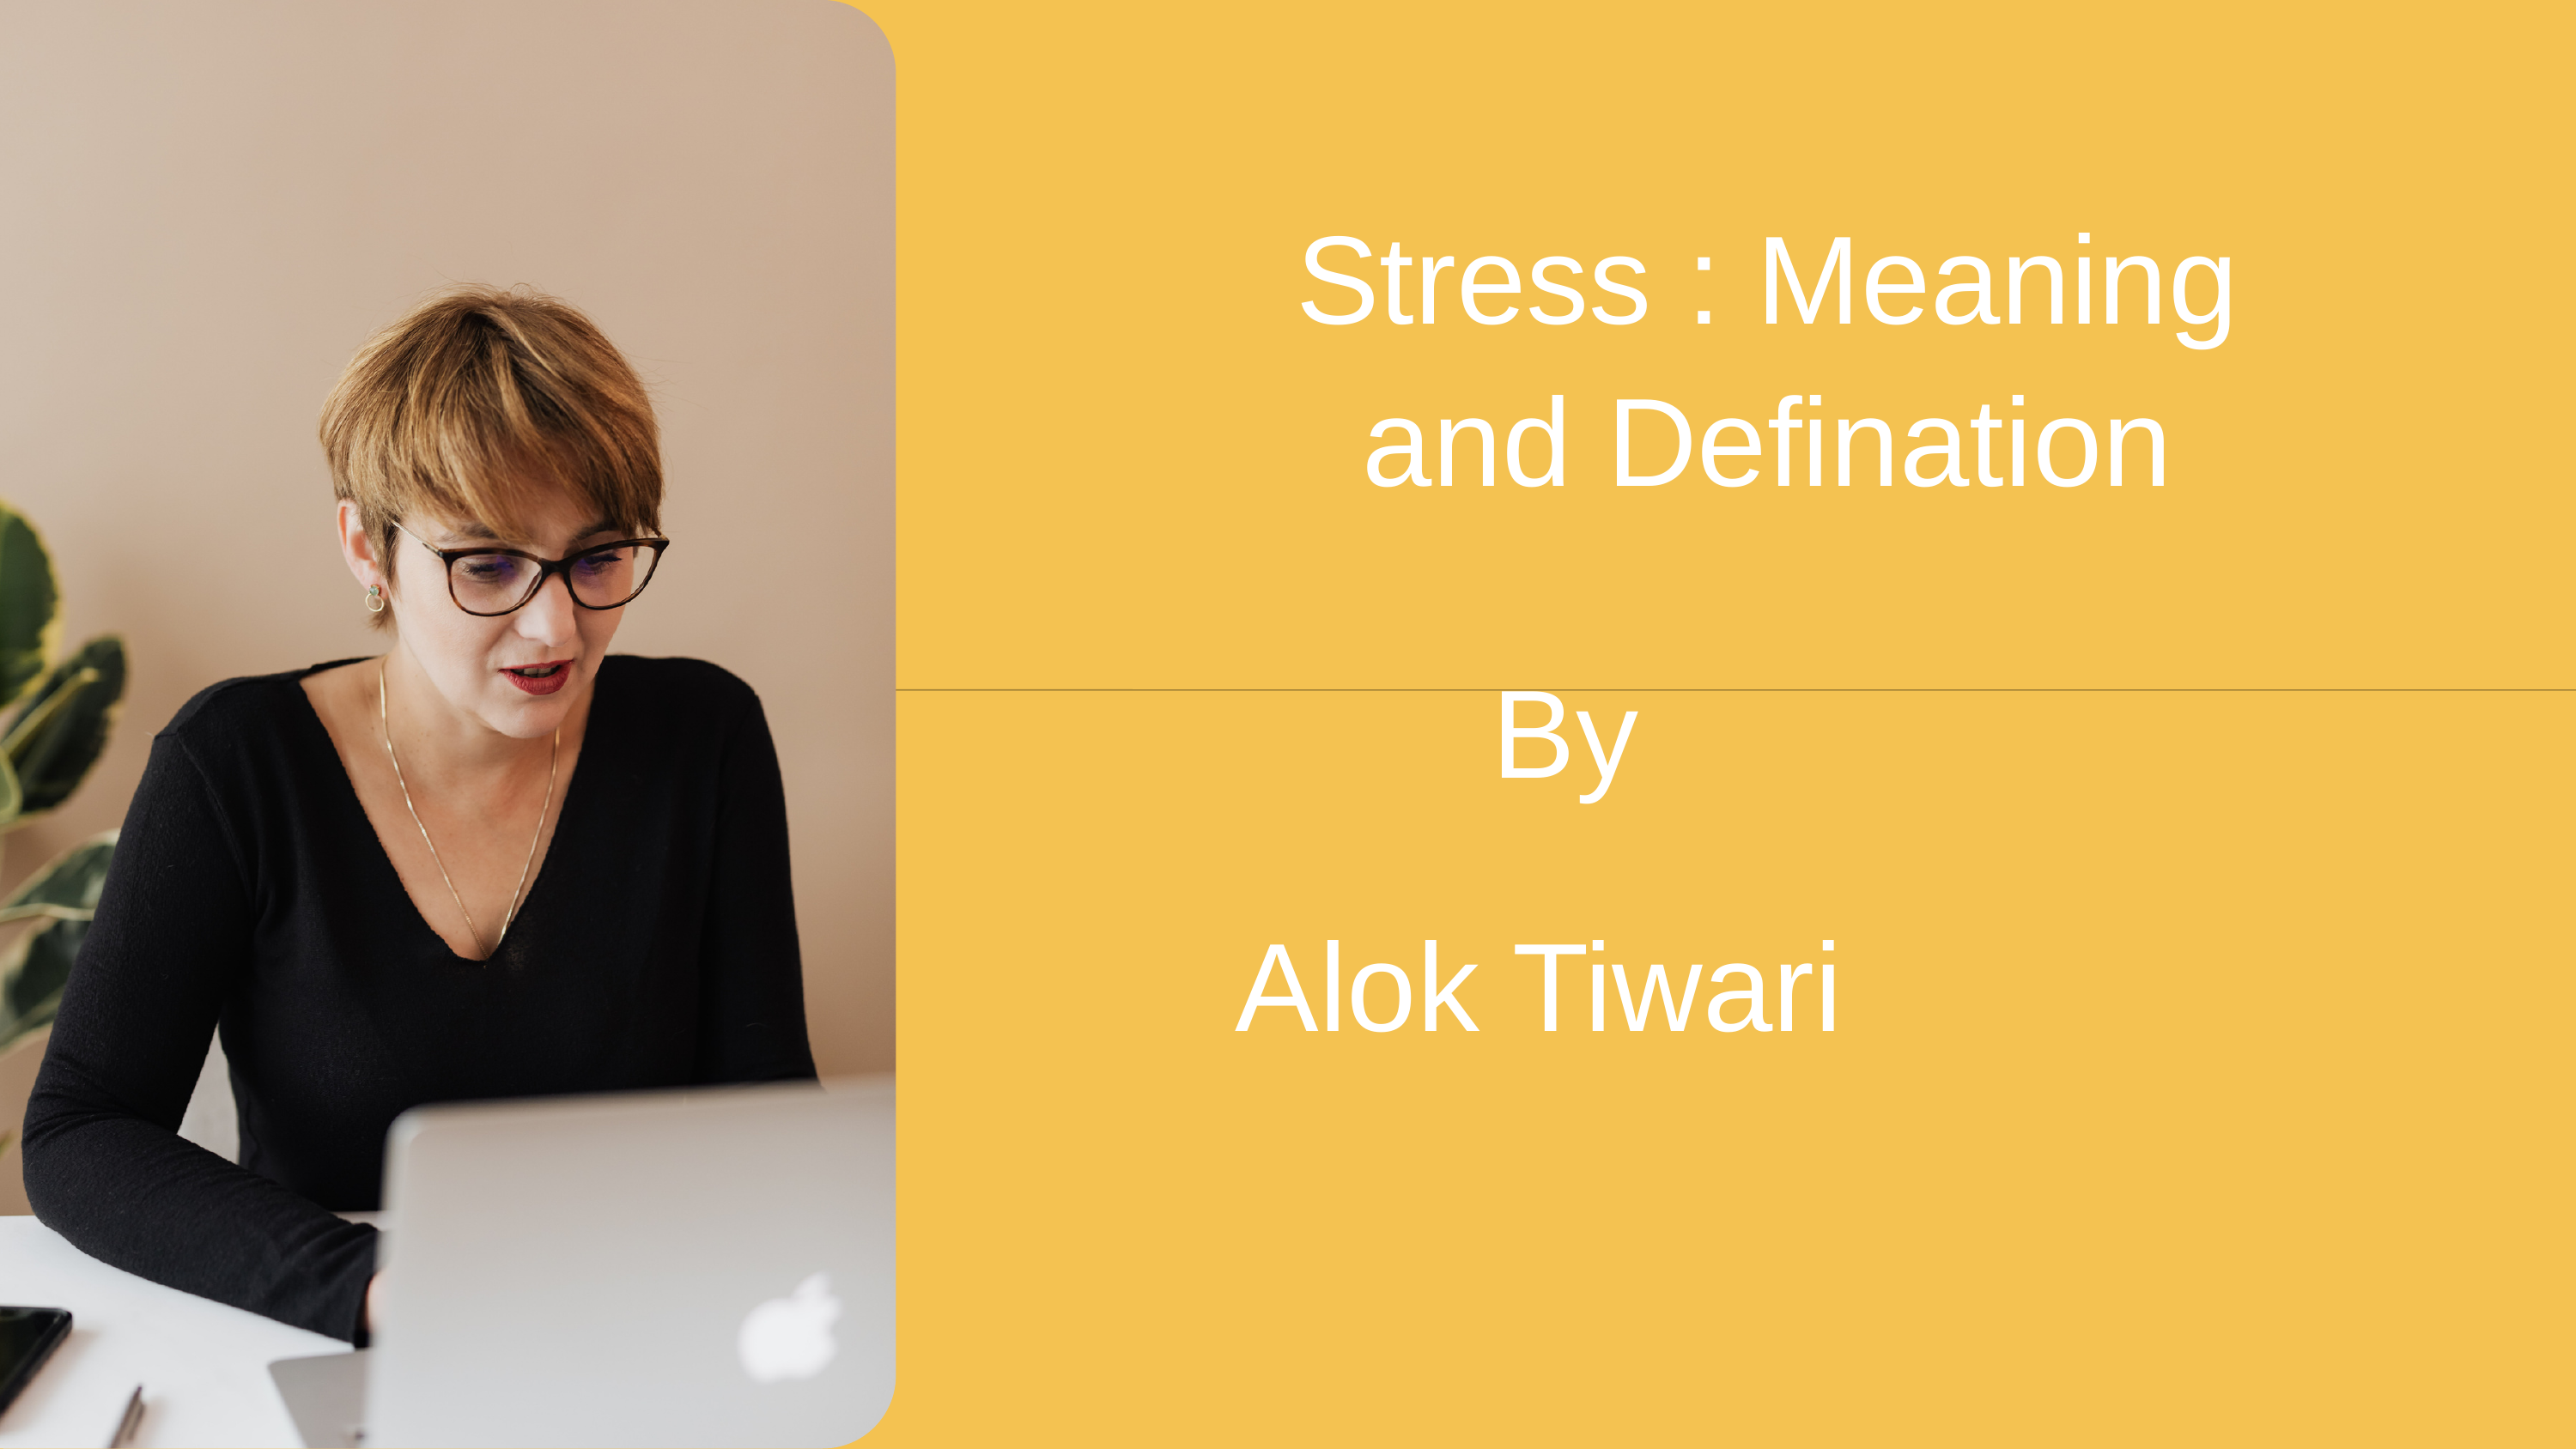

Stress : Meaning and Defination
By

Alok Tiwari